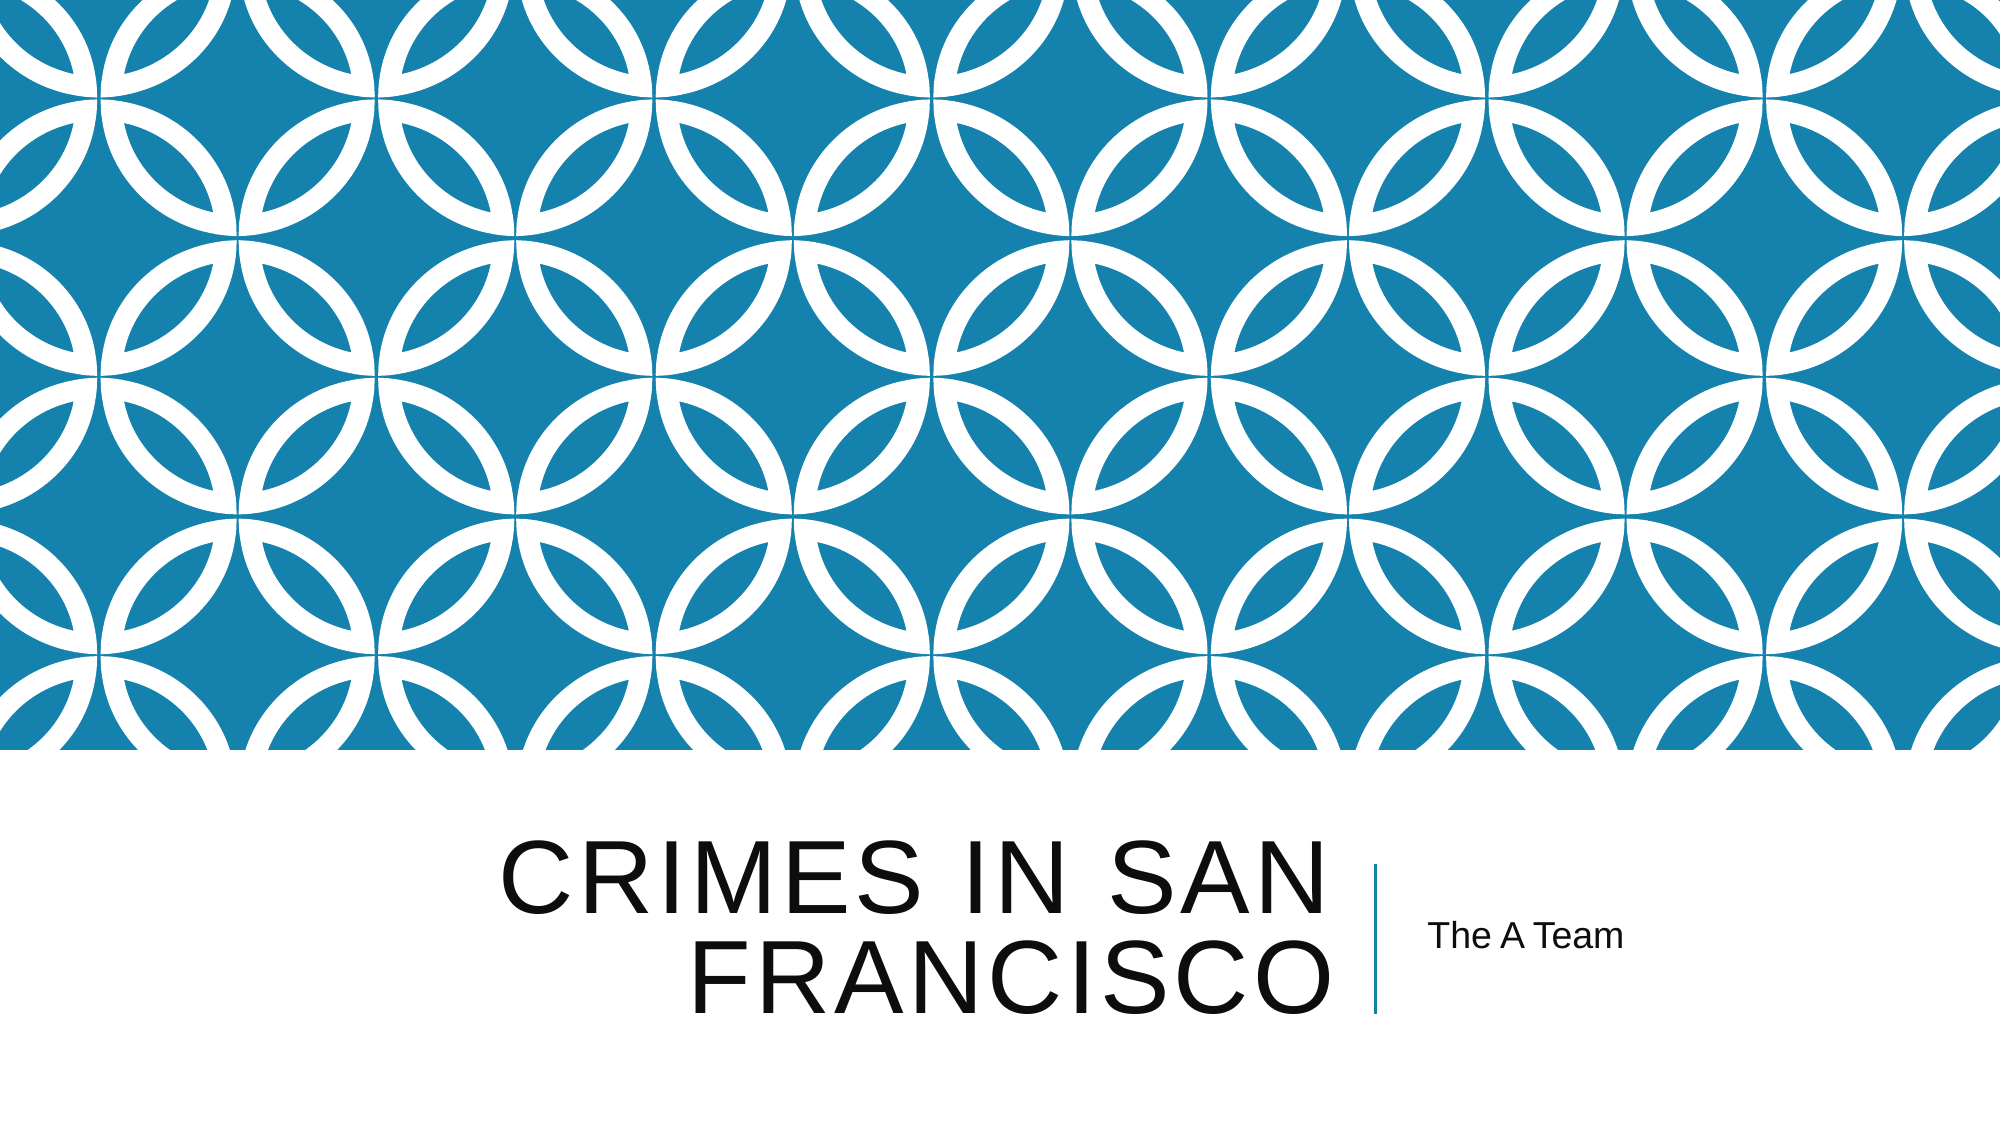

# Crimes in San Francisco
The A Team